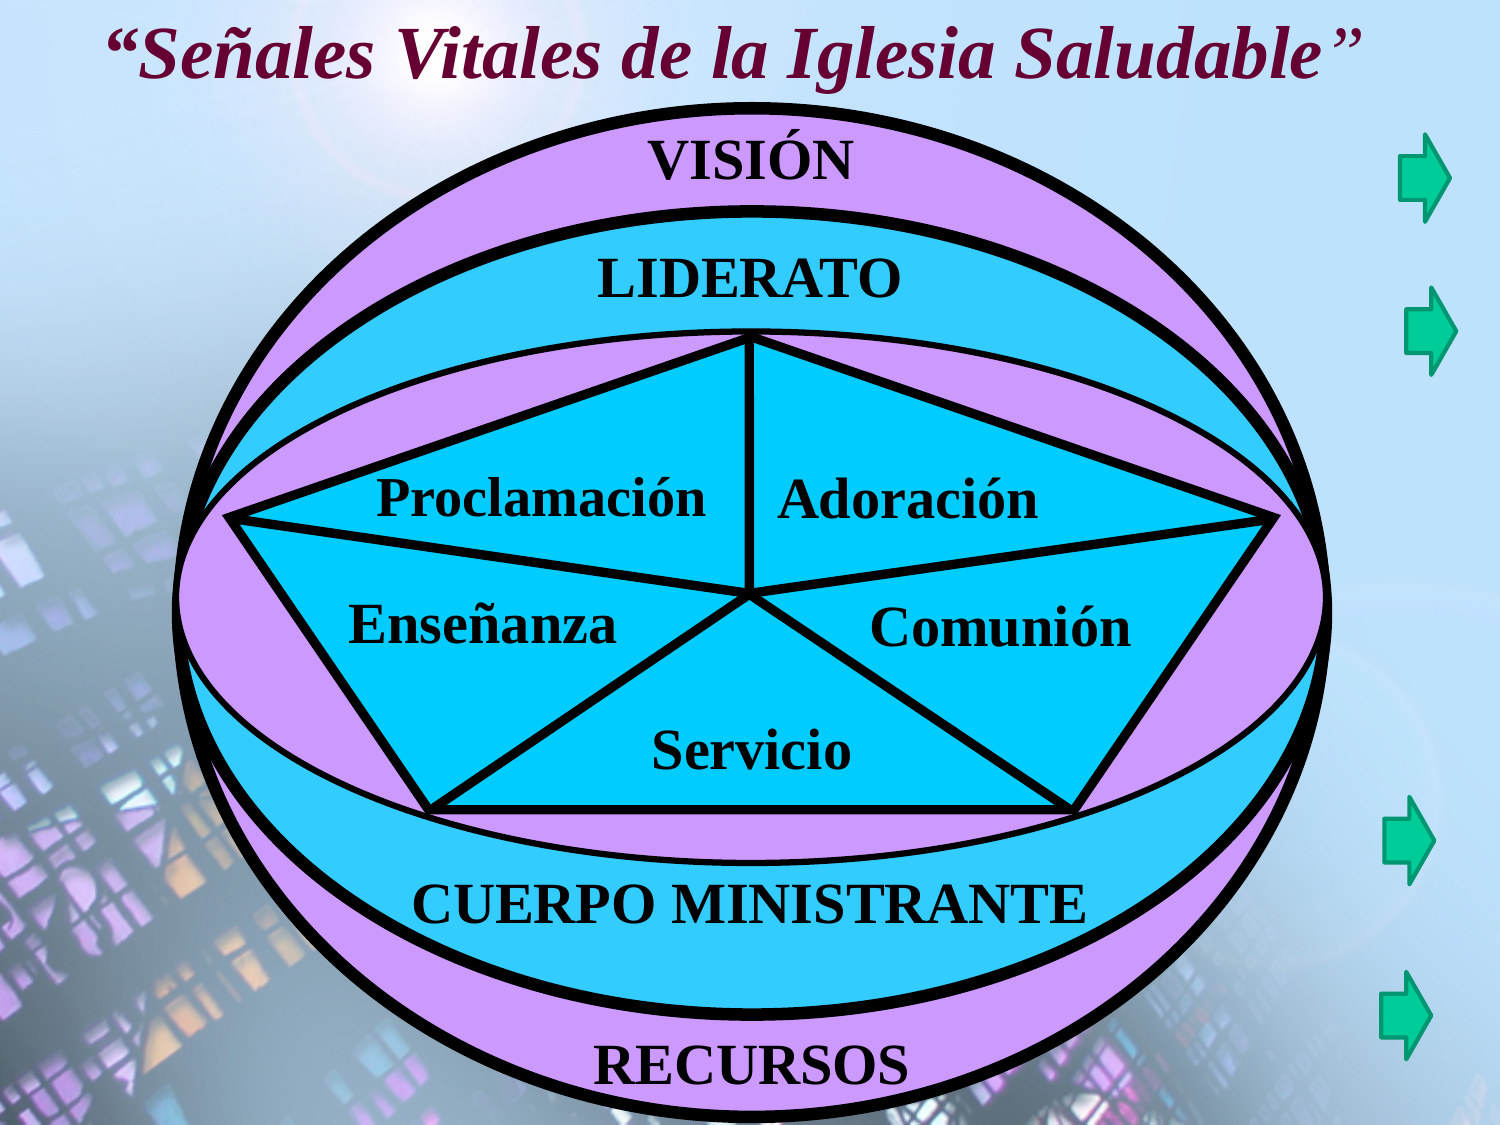

# “Señales Vitales de la Iglesia Saludable”

VISIÓN
RECURSOS

LIDERATO
CUERPO MINISTRANTE

Proclamación
Adoración
Enseñanza
Comunión
Servicio